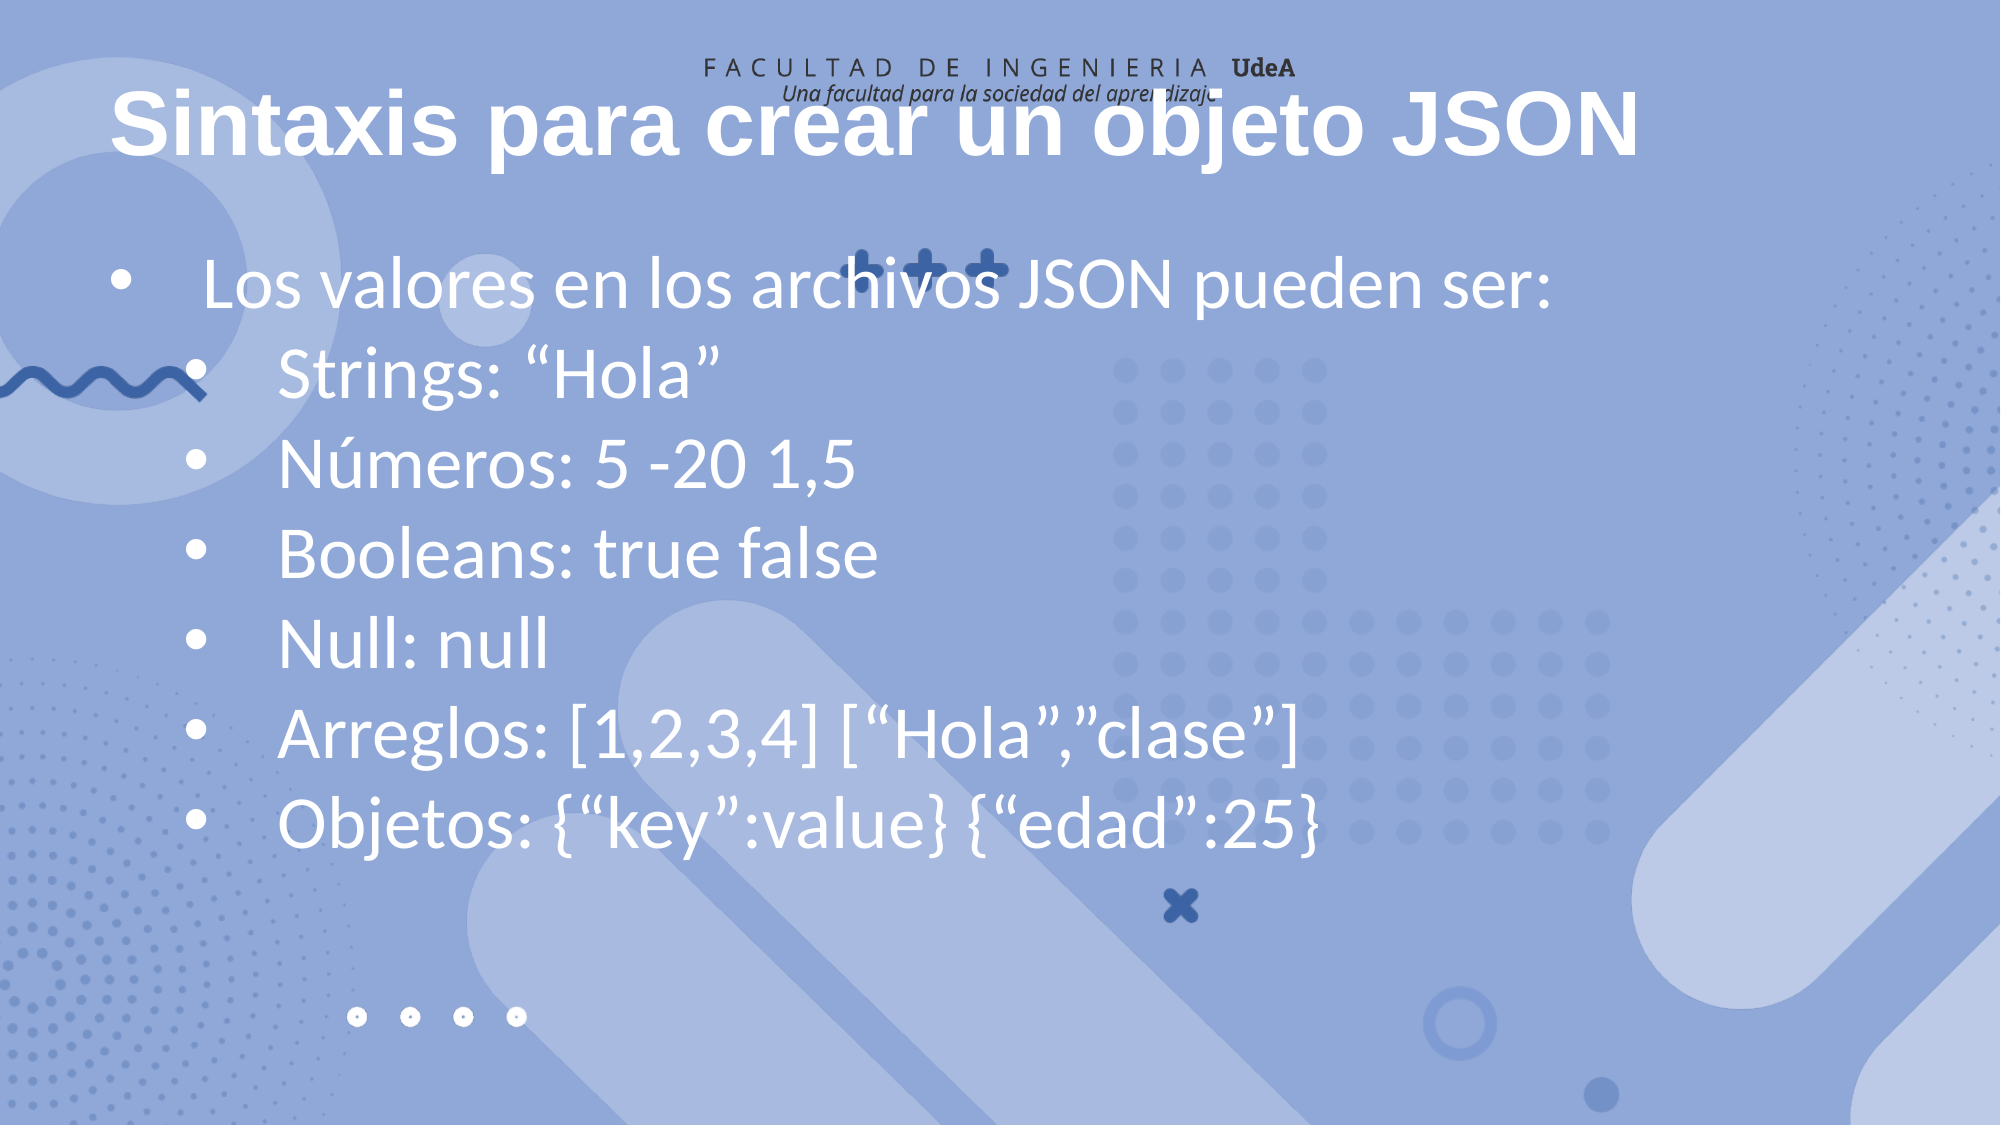

# Sintaxis para crear un objeto JSON
Los valores en los archivos JSON pueden ser:
Strings: “Hola”
Números: 5 -20 1,5
Booleans: true false
Null: null
Arreglos: [1,2,3,4] [“Hola”,”clase”]
Objetos: {“key”:value} {“edad”:25}